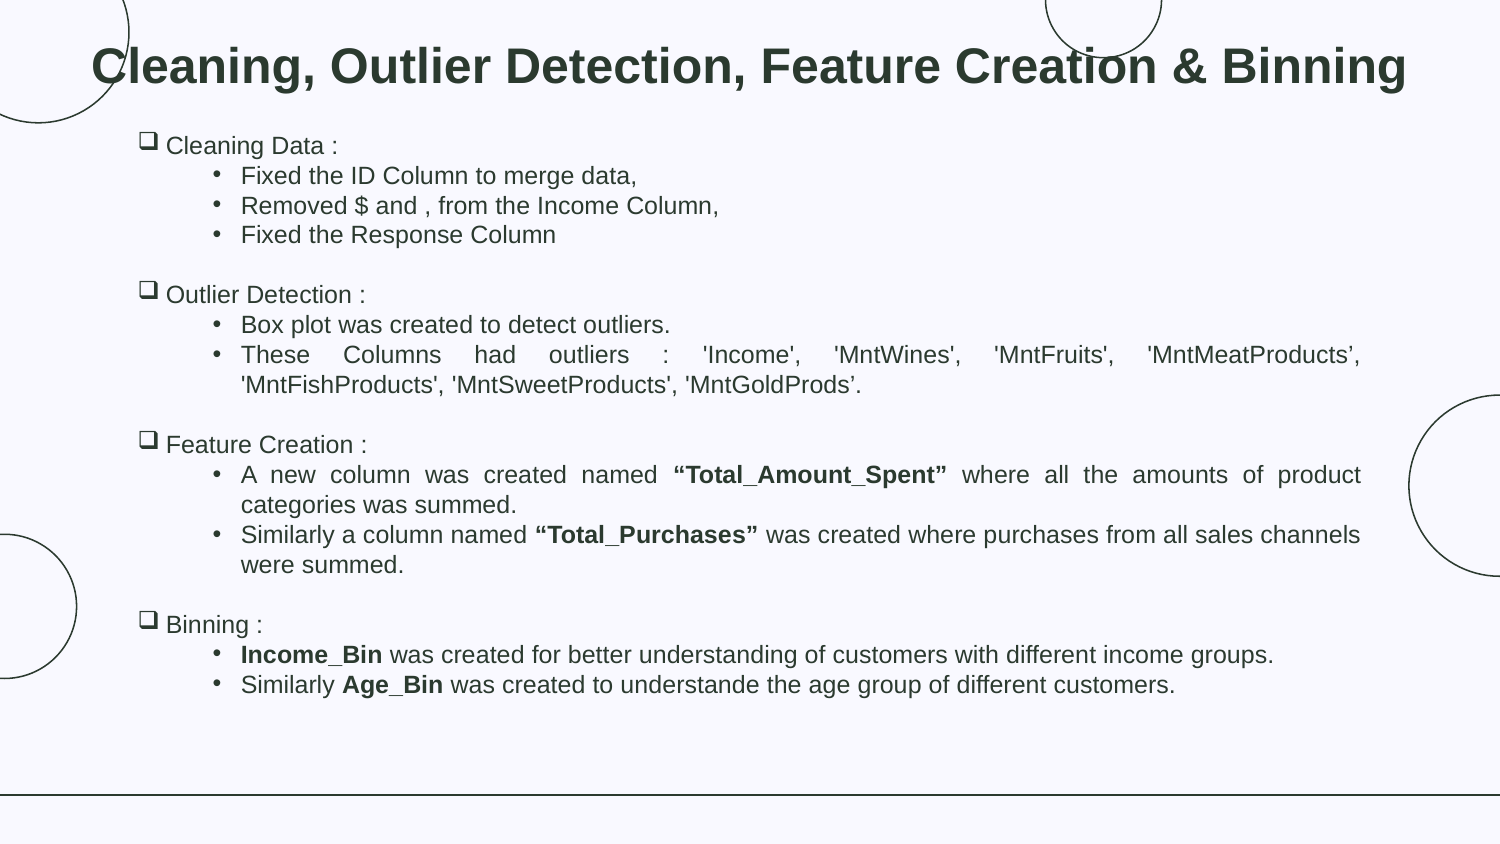

# Cleaning, Outlier Detection, Feature Creation & Binning
Cleaning Data :
Fixed the ID Column to merge data,
Removed $ and , from the Income Column,
Fixed the Response Column

Outlier Detection :
Box plot was created to detect outliers.
These Columns had outliers : 'Income', 'MntWines', 'MntFruits', 'MntMeatProducts’, 'MntFishProducts', 'MntSweetProducts', 'MntGoldProds’.

Feature Creation :
A new column was created named “Total_Amount_Spent” where all the amounts of product categories was summed.
Similarly a column named “Total_Purchases” was created where purchases from all sales channels were summed.

Binning :
Income_Bin was created for better understanding of customers with different income groups.
Similarly Age_Bin was created to understande the age group of different customers.